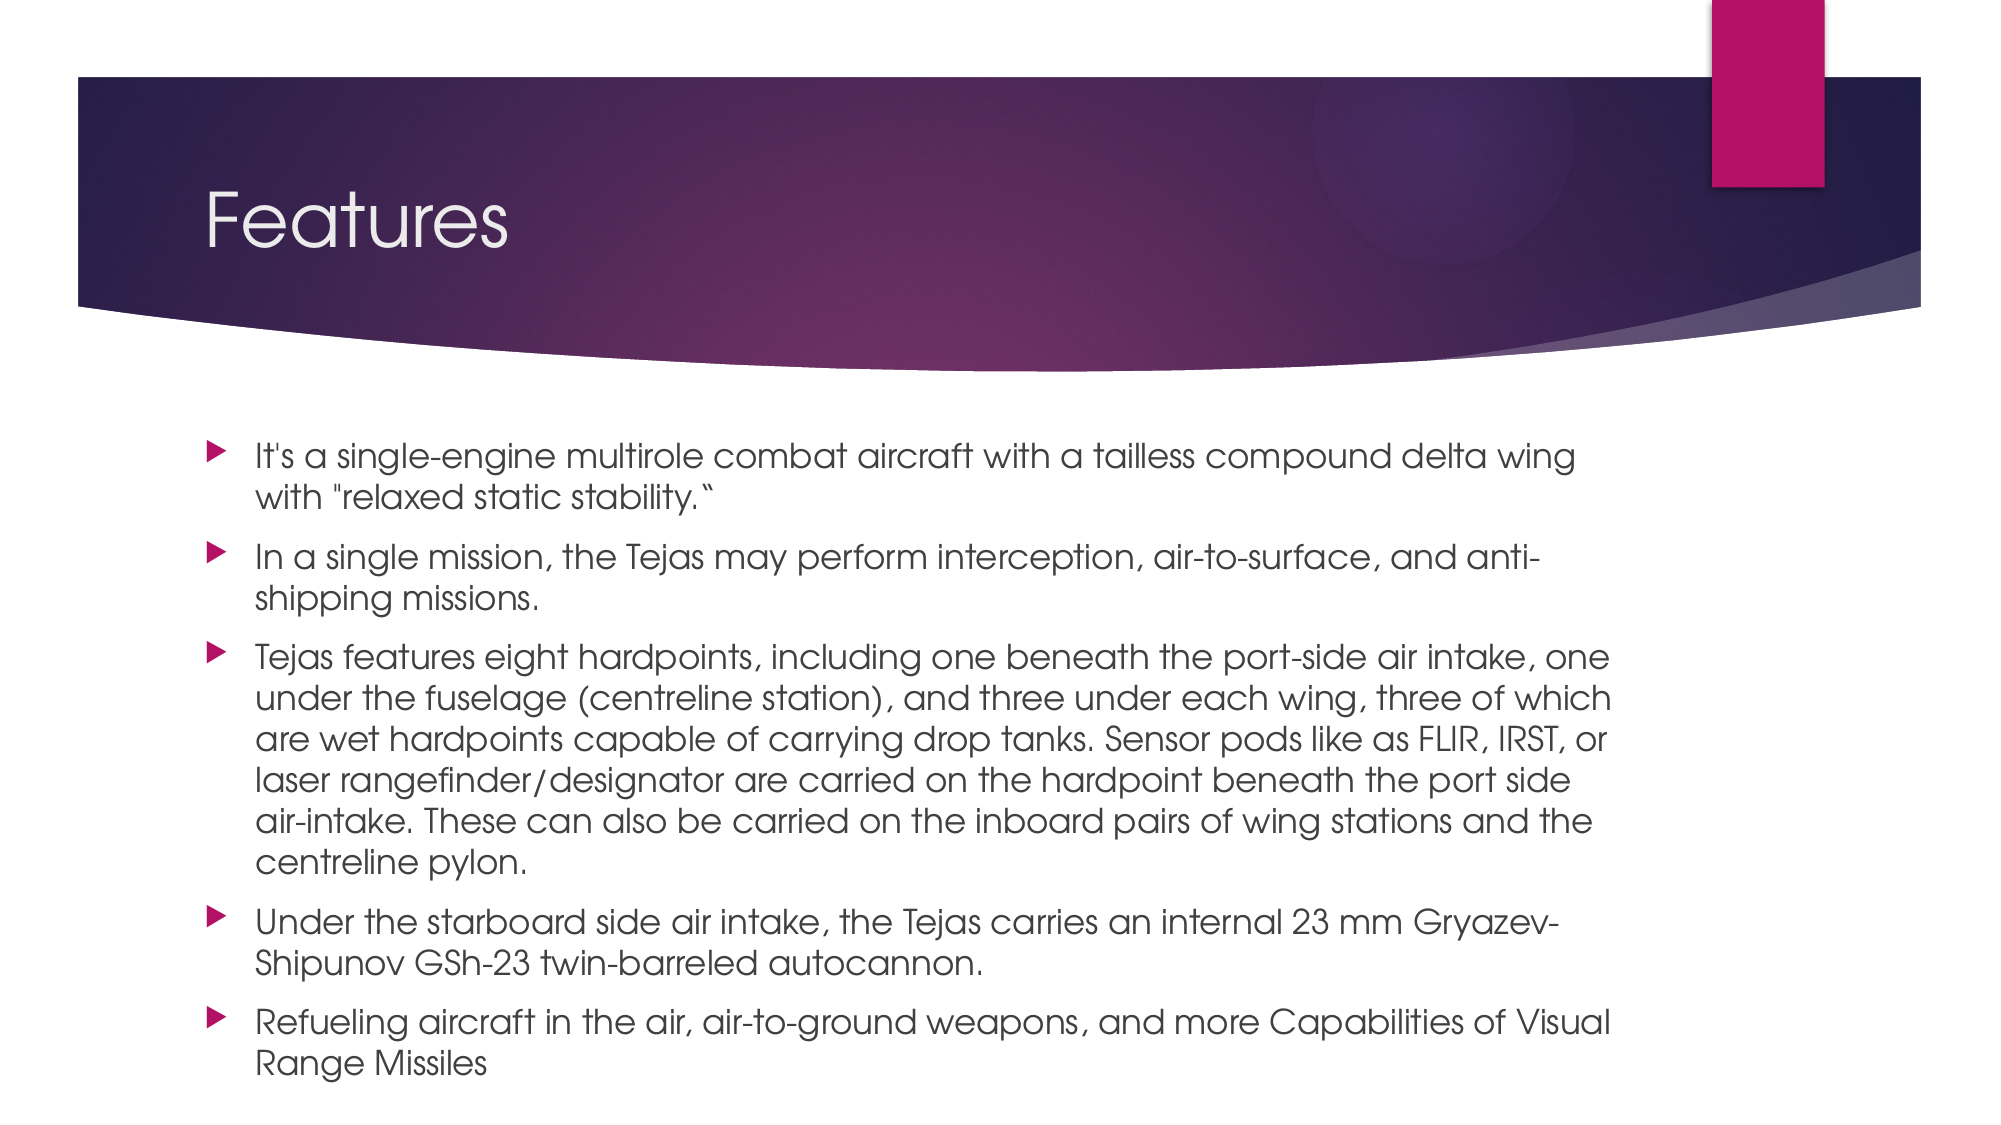

# Features
It's a single-engine multirole combat aircraft with a tailless compound delta wing with "relaxed static stability.“
In a single mission, the Tejas may perform interception, air-to-surface, and anti-shipping missions.
Tejas features eight hardpoints, including one beneath the port-side air intake, one under the fuselage (centreline station), and three under each wing, three of which are wet hardpoints capable of carrying drop tanks. Sensor pods like as FLIR, IRST, or laser rangefinder/designator are carried on the hardpoint beneath the port side air-intake. These can also be carried on the inboard pairs of wing stations and the centreline pylon.
Under the starboard side air intake, the Tejas carries an internal 23 mm Gryazev-Shipunov GSh-23 twin-barreled autocannon.
Refueling aircraft in the air, air-to-ground weapons, and more Capabilities of Visual Range Missiles